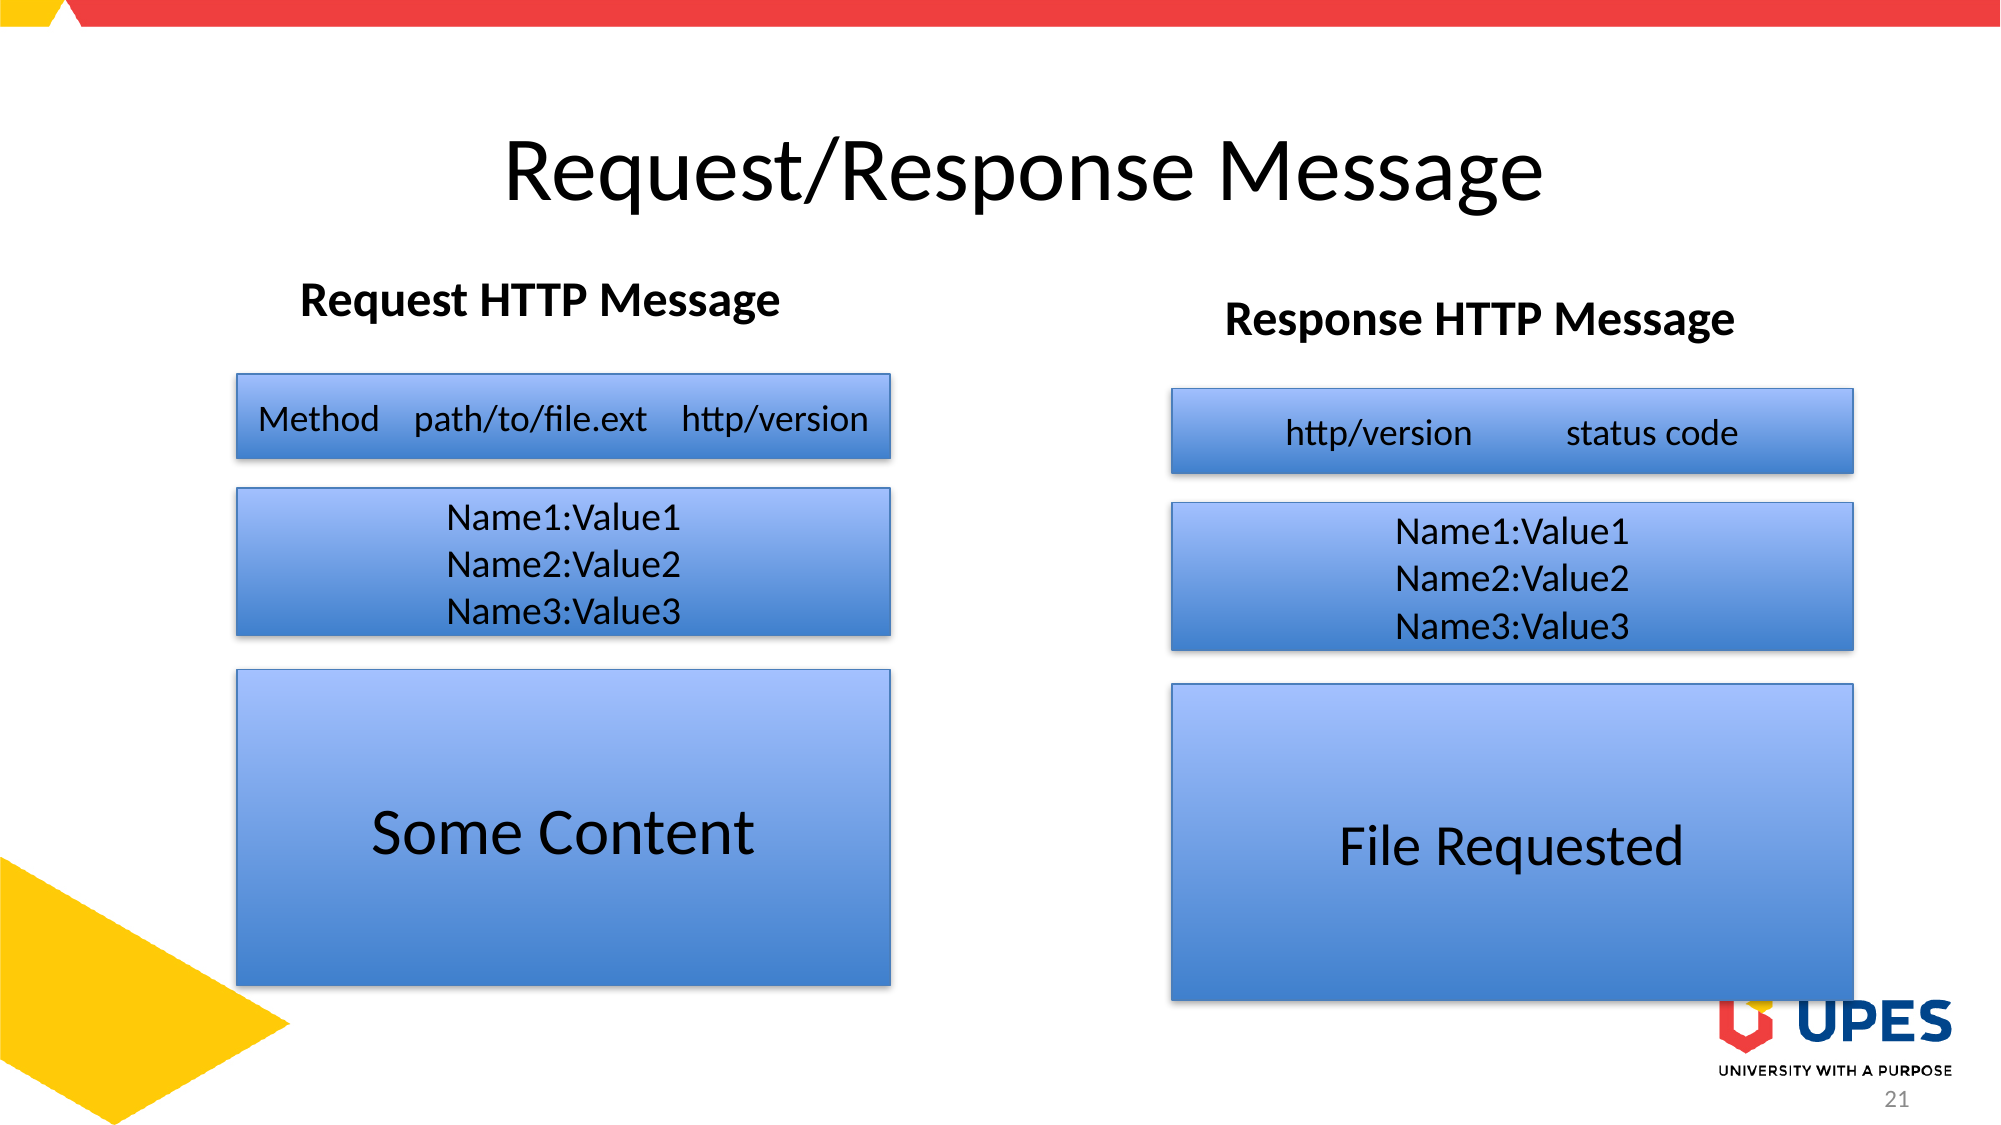

# Request/Response Message
Request HTTP Message
Response HTTP Message
Method    path/to/file.ext    http/version
Name1:Value1
Name2:Value2
Name3:Value3
Some Content
http/version           status code
Name1:Value1
Name2:Value2
Name3:Value3
File Requested